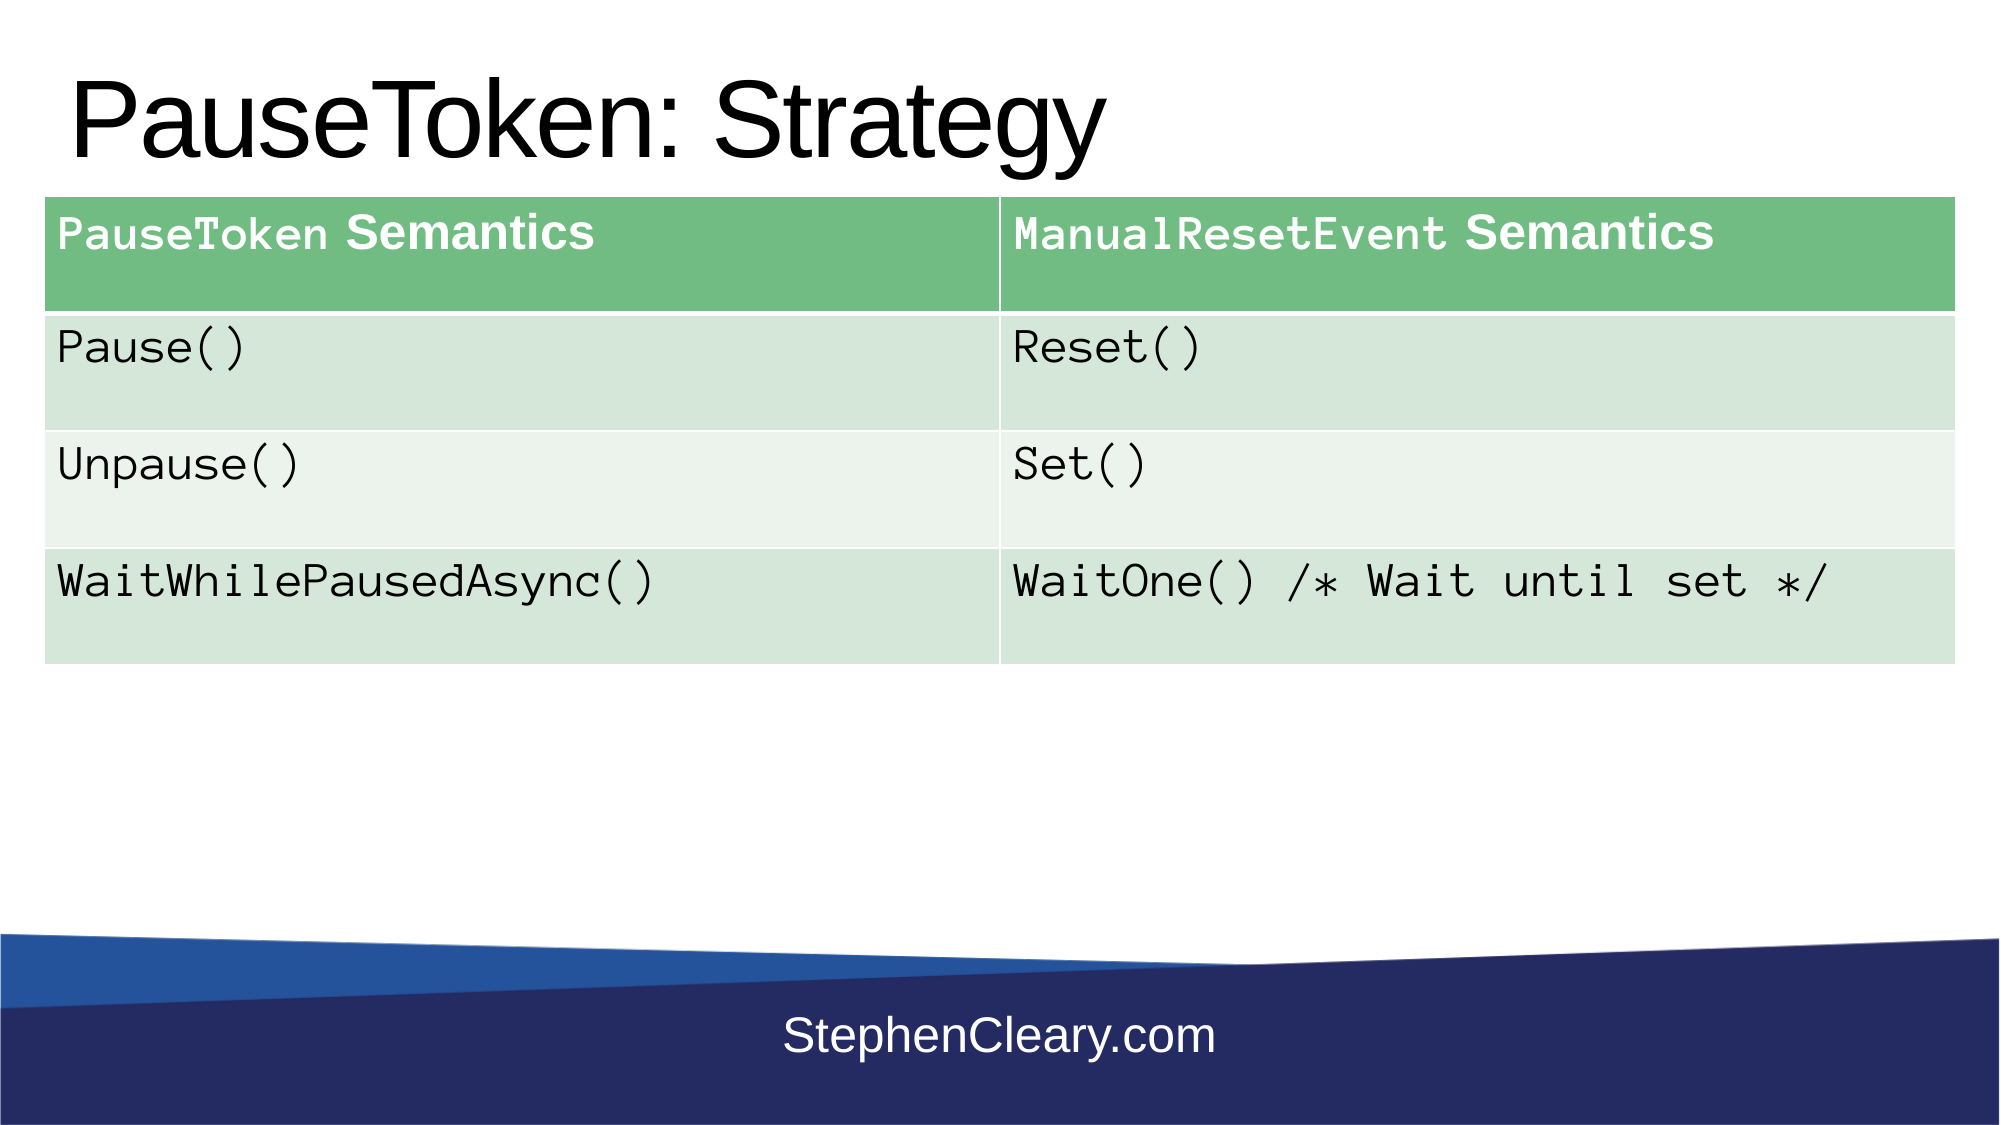

# PauseToken: Strategy
| PauseToken Semantics | ManualResetEvent Semantics |
| --- | --- |
| Pause() | Reset() |
| Unpause() | Set() |
| WaitWhilePausedAsync() | WaitOne() /\* Wait until set \*/ |